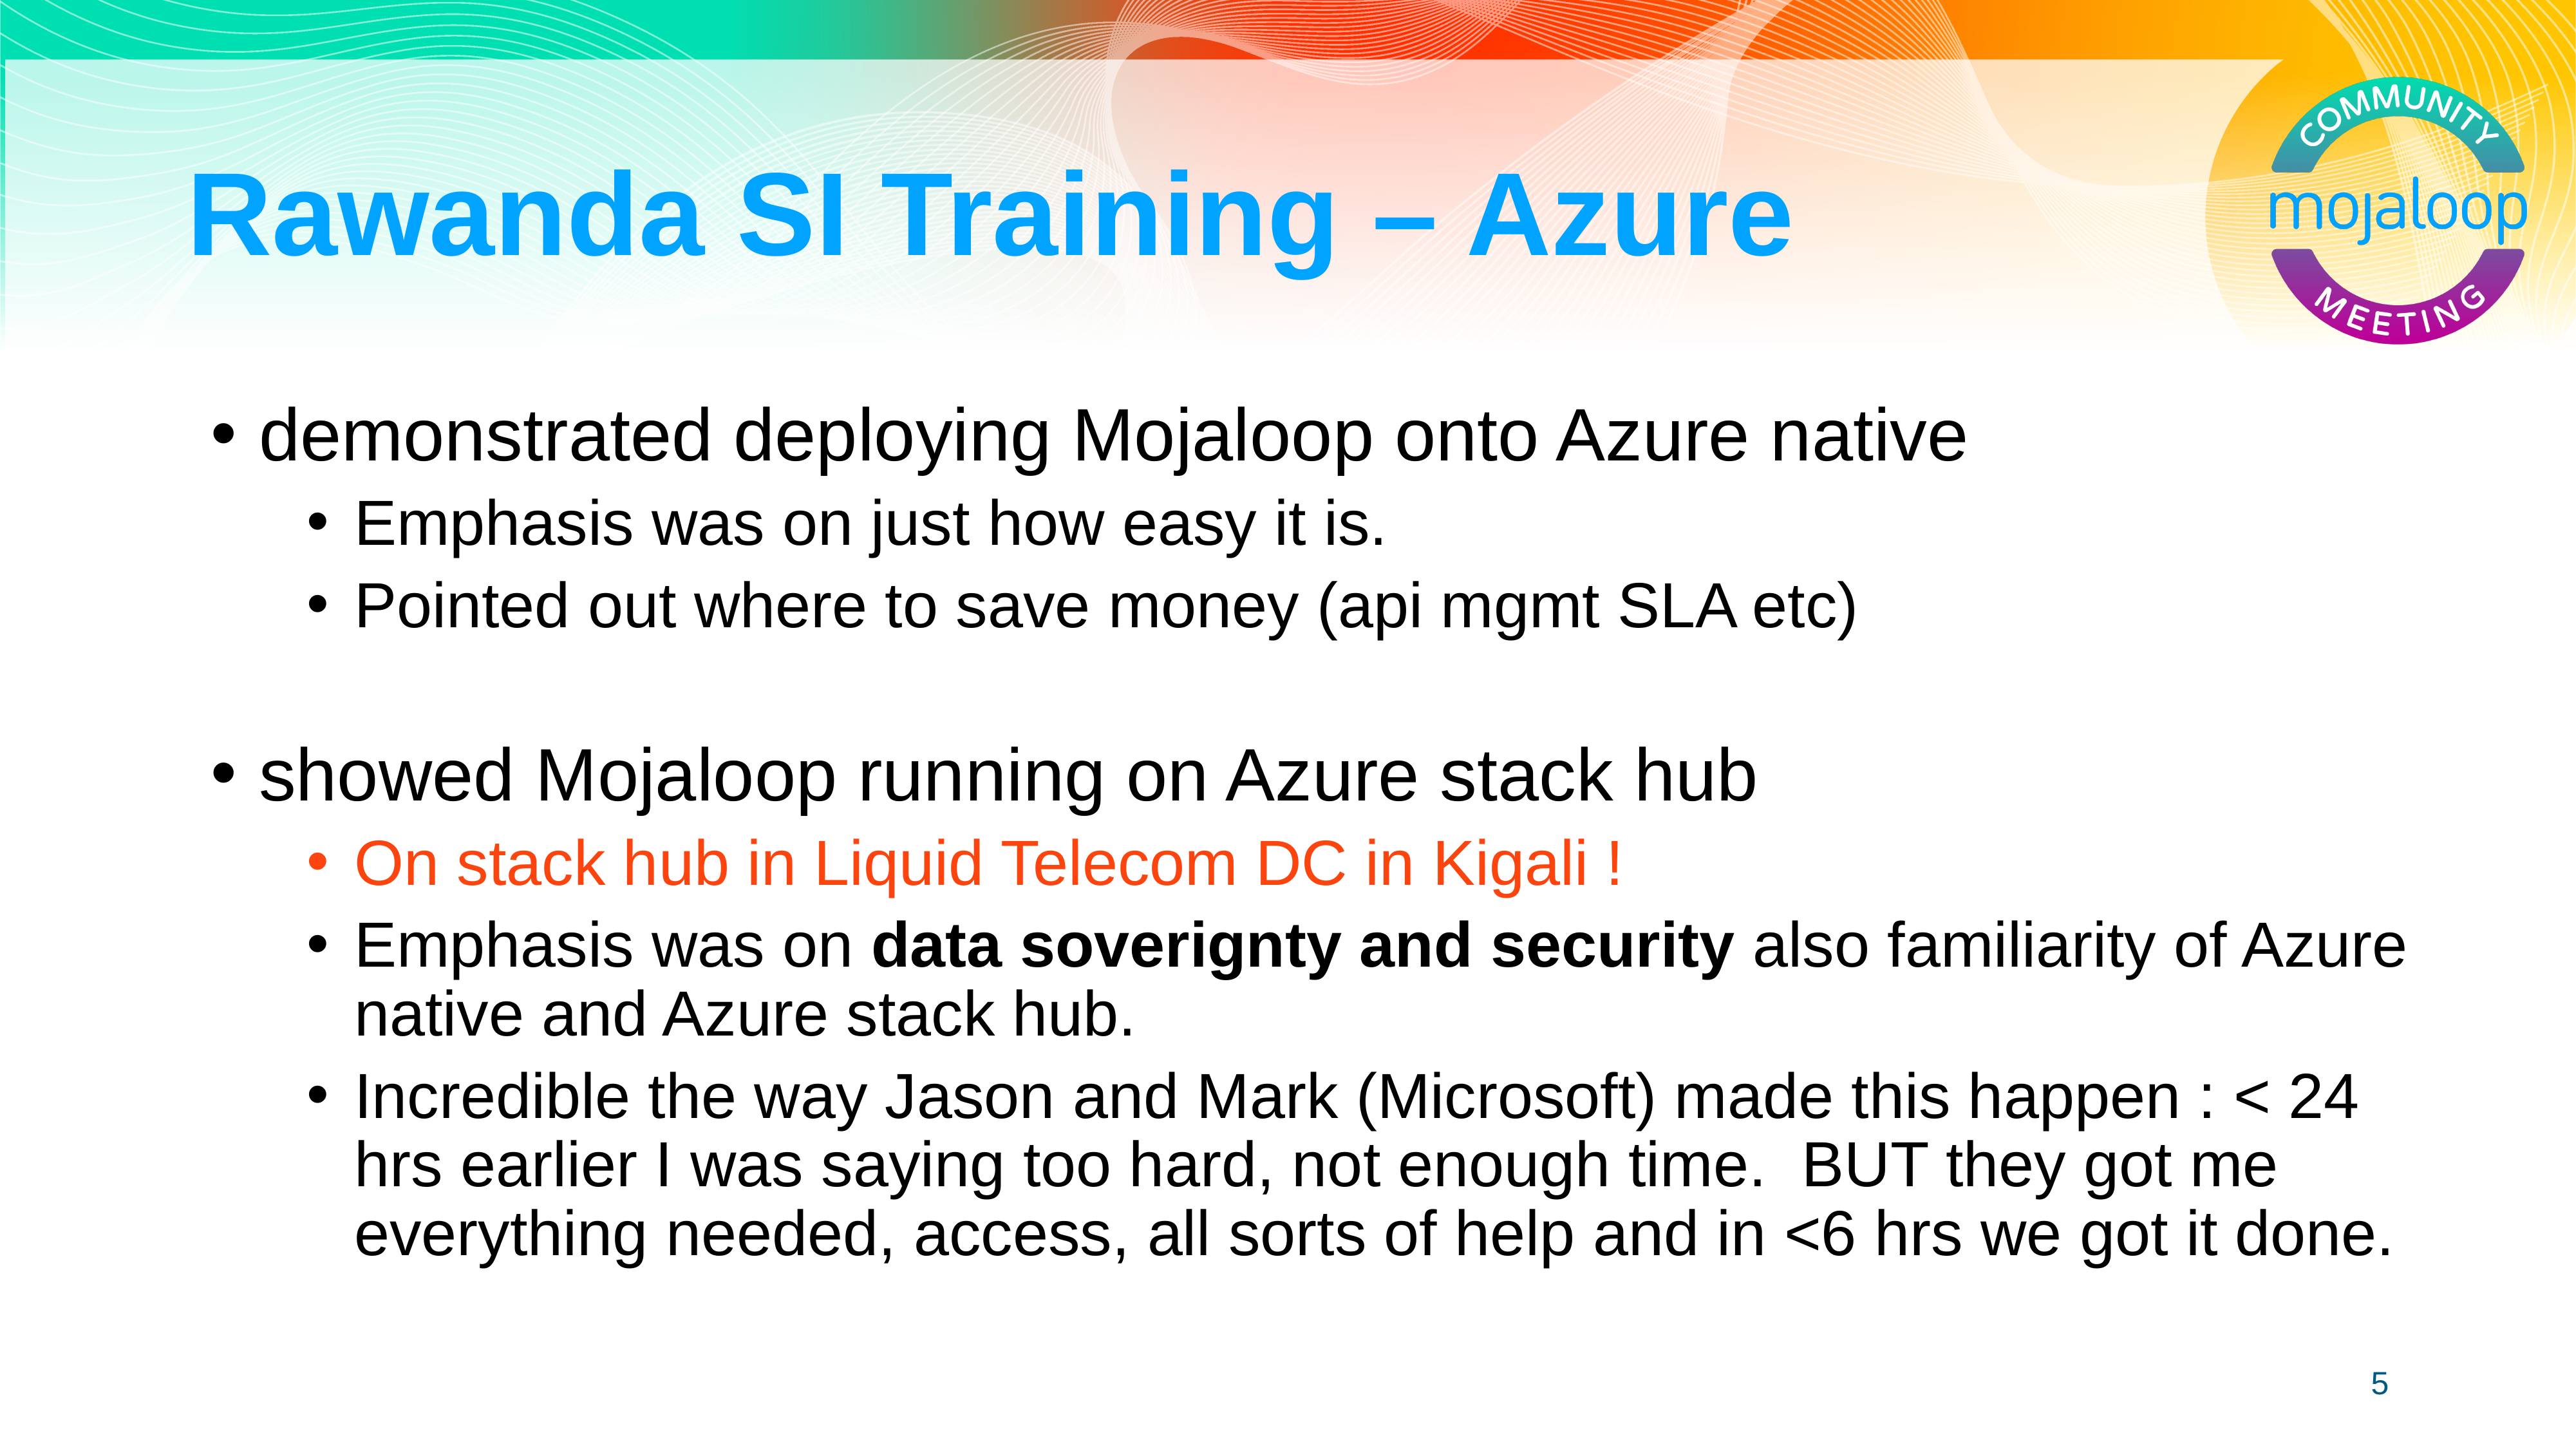

# Rawanda SI Training – Azure
demonstrated deploying Mojaloop onto Azure native
Emphasis was on just how easy it is.
Pointed out where to save money (api mgmt SLA etc)
showed Mojaloop running on Azure stack hub
On stack hub in Liquid Telecom DC in Kigali !
Emphasis was on data soverignty and security also familiarity of Azure native and Azure stack hub.
Incredible the way Jason and Mark (Microsoft) made this happen : < 24 hrs earlier I was saying too hard, not enough time.  BUT they got me everything needed, access, all sorts of help and in <6 hrs we got it done.
5